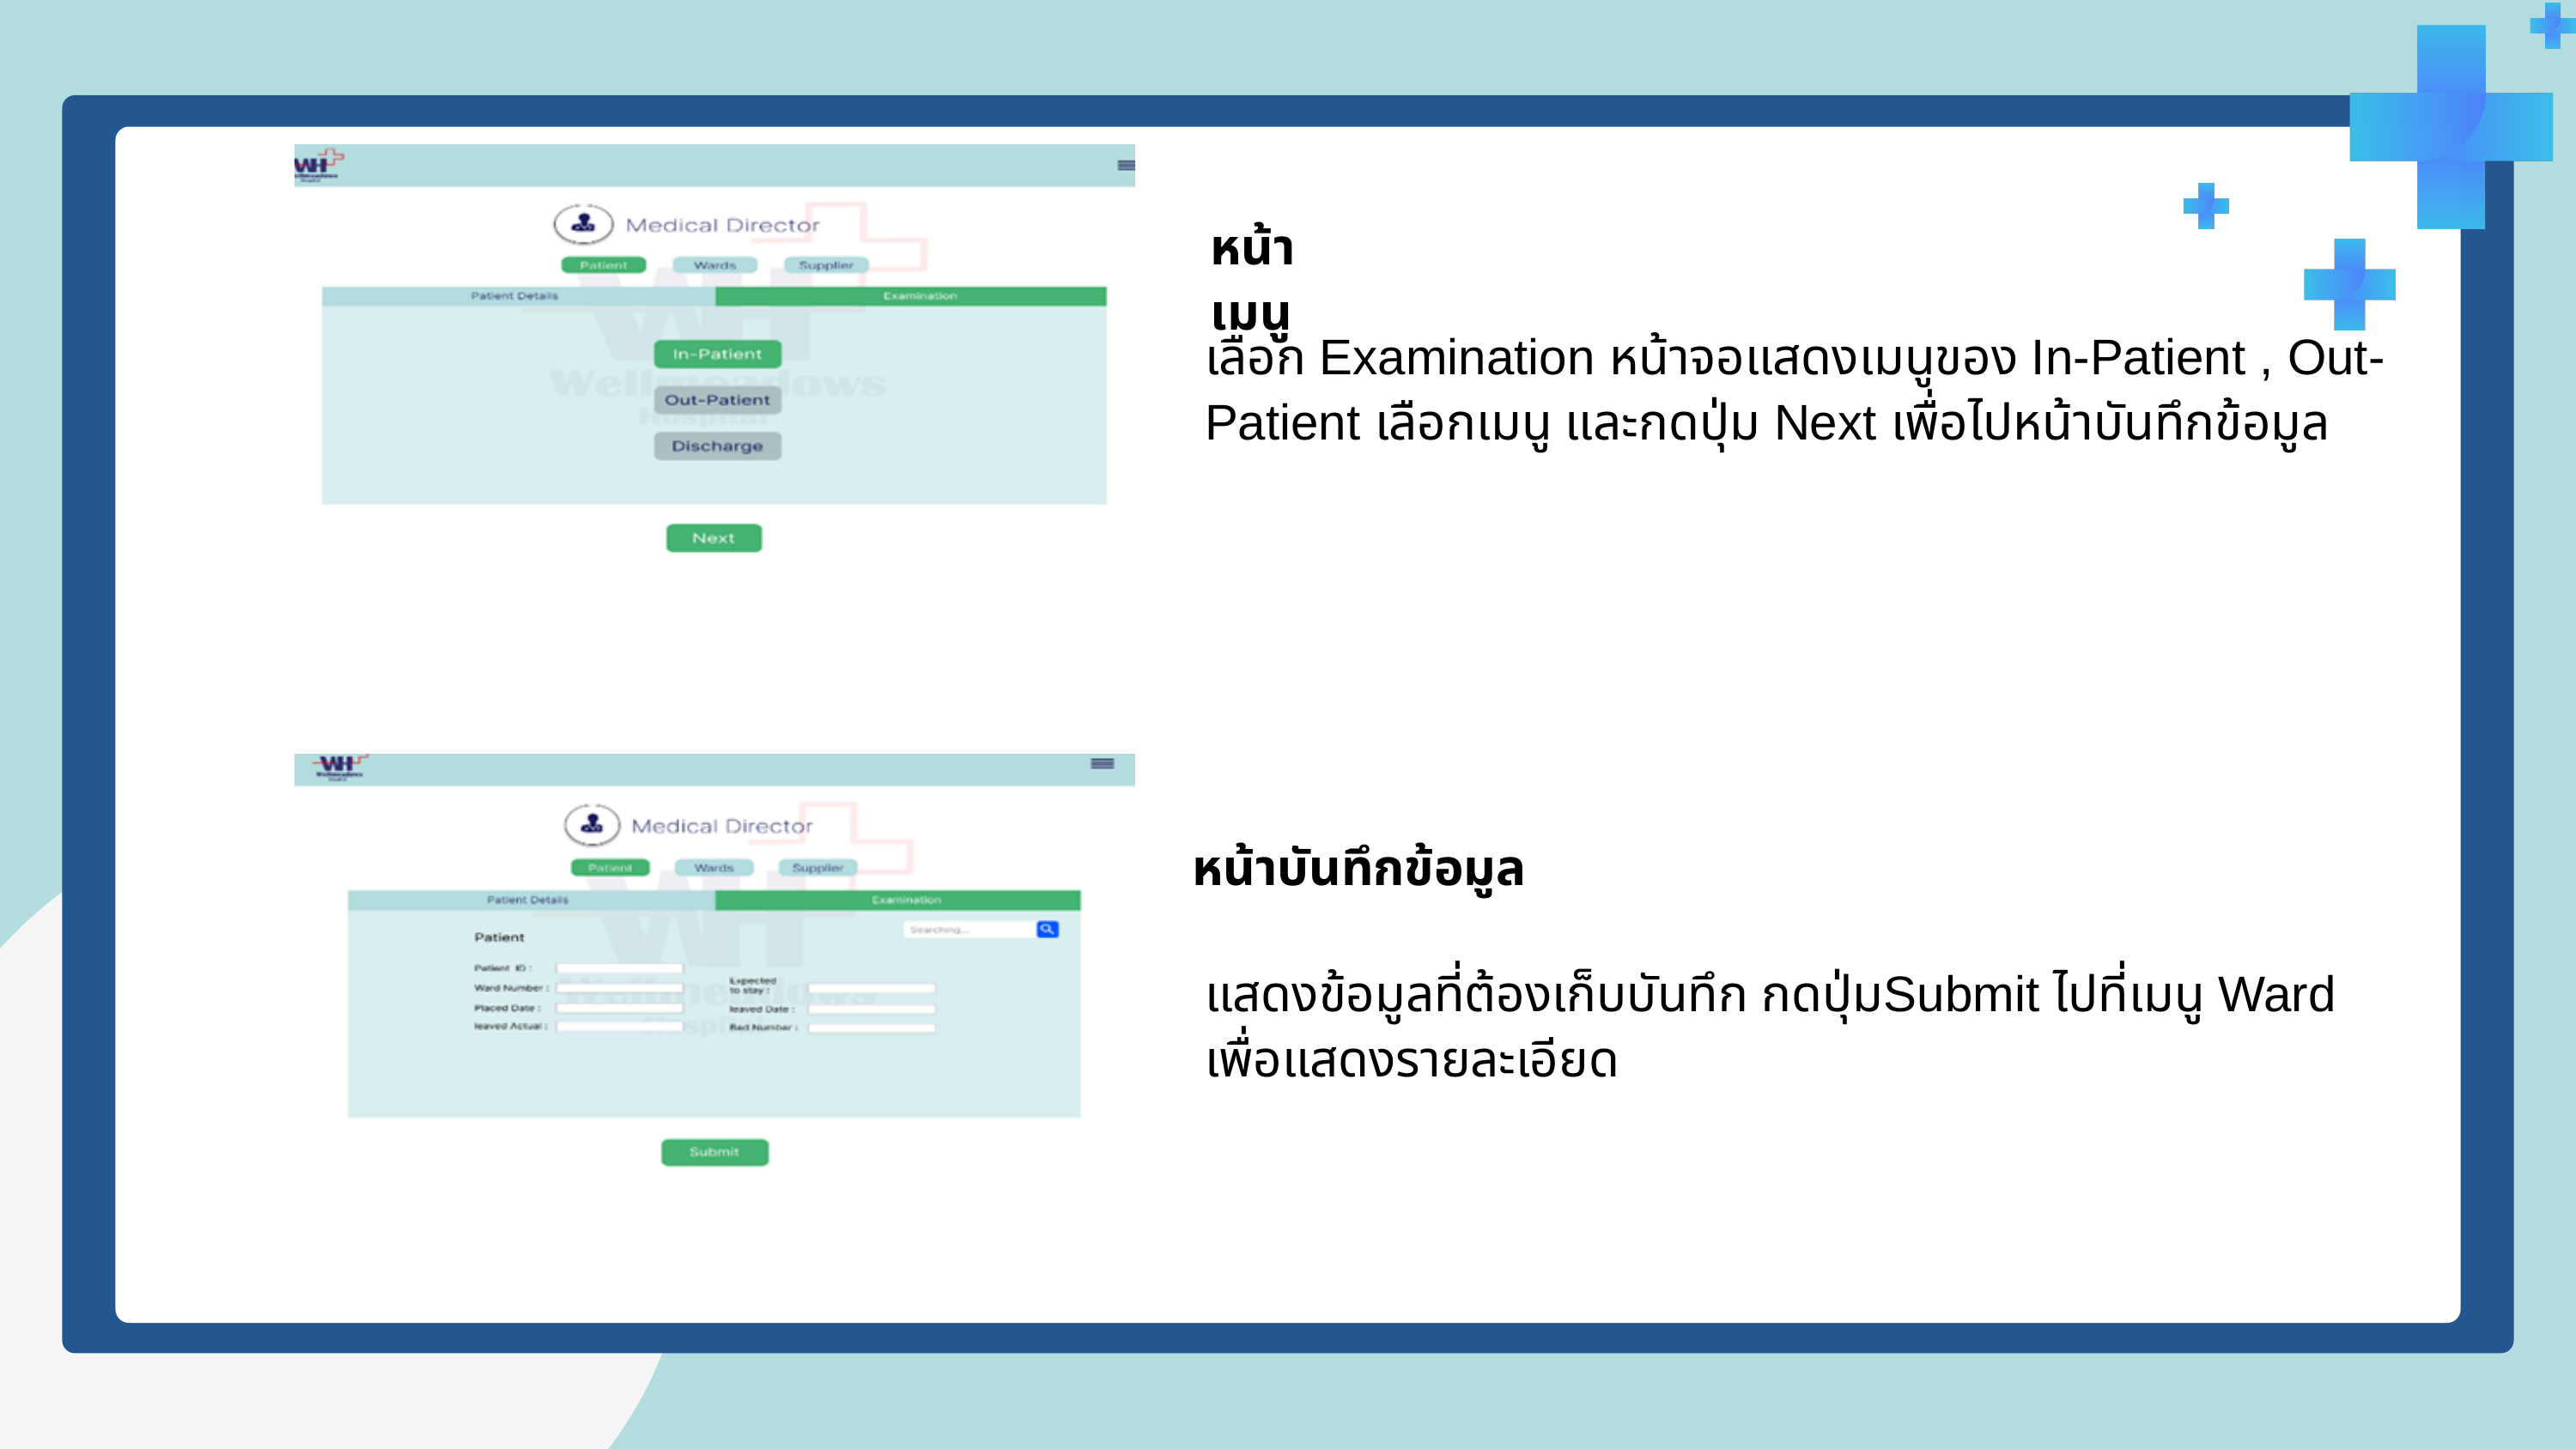

หน้าเมนู
เลือก Examination หน้าจอแสดงเมนูของ In-Patient , Out-Patient เลือกเมนู และกดปุ่ม Next เพื่อไปหน้าบันทึกข้อมูล

หน้าบันทึกข้อมูล
แสดงข้อมูลที่ต้องเก็บบันทึก กดปุ่มSubmit ไปที่เมนู Ward เพื่อแสดงรายละเอียด